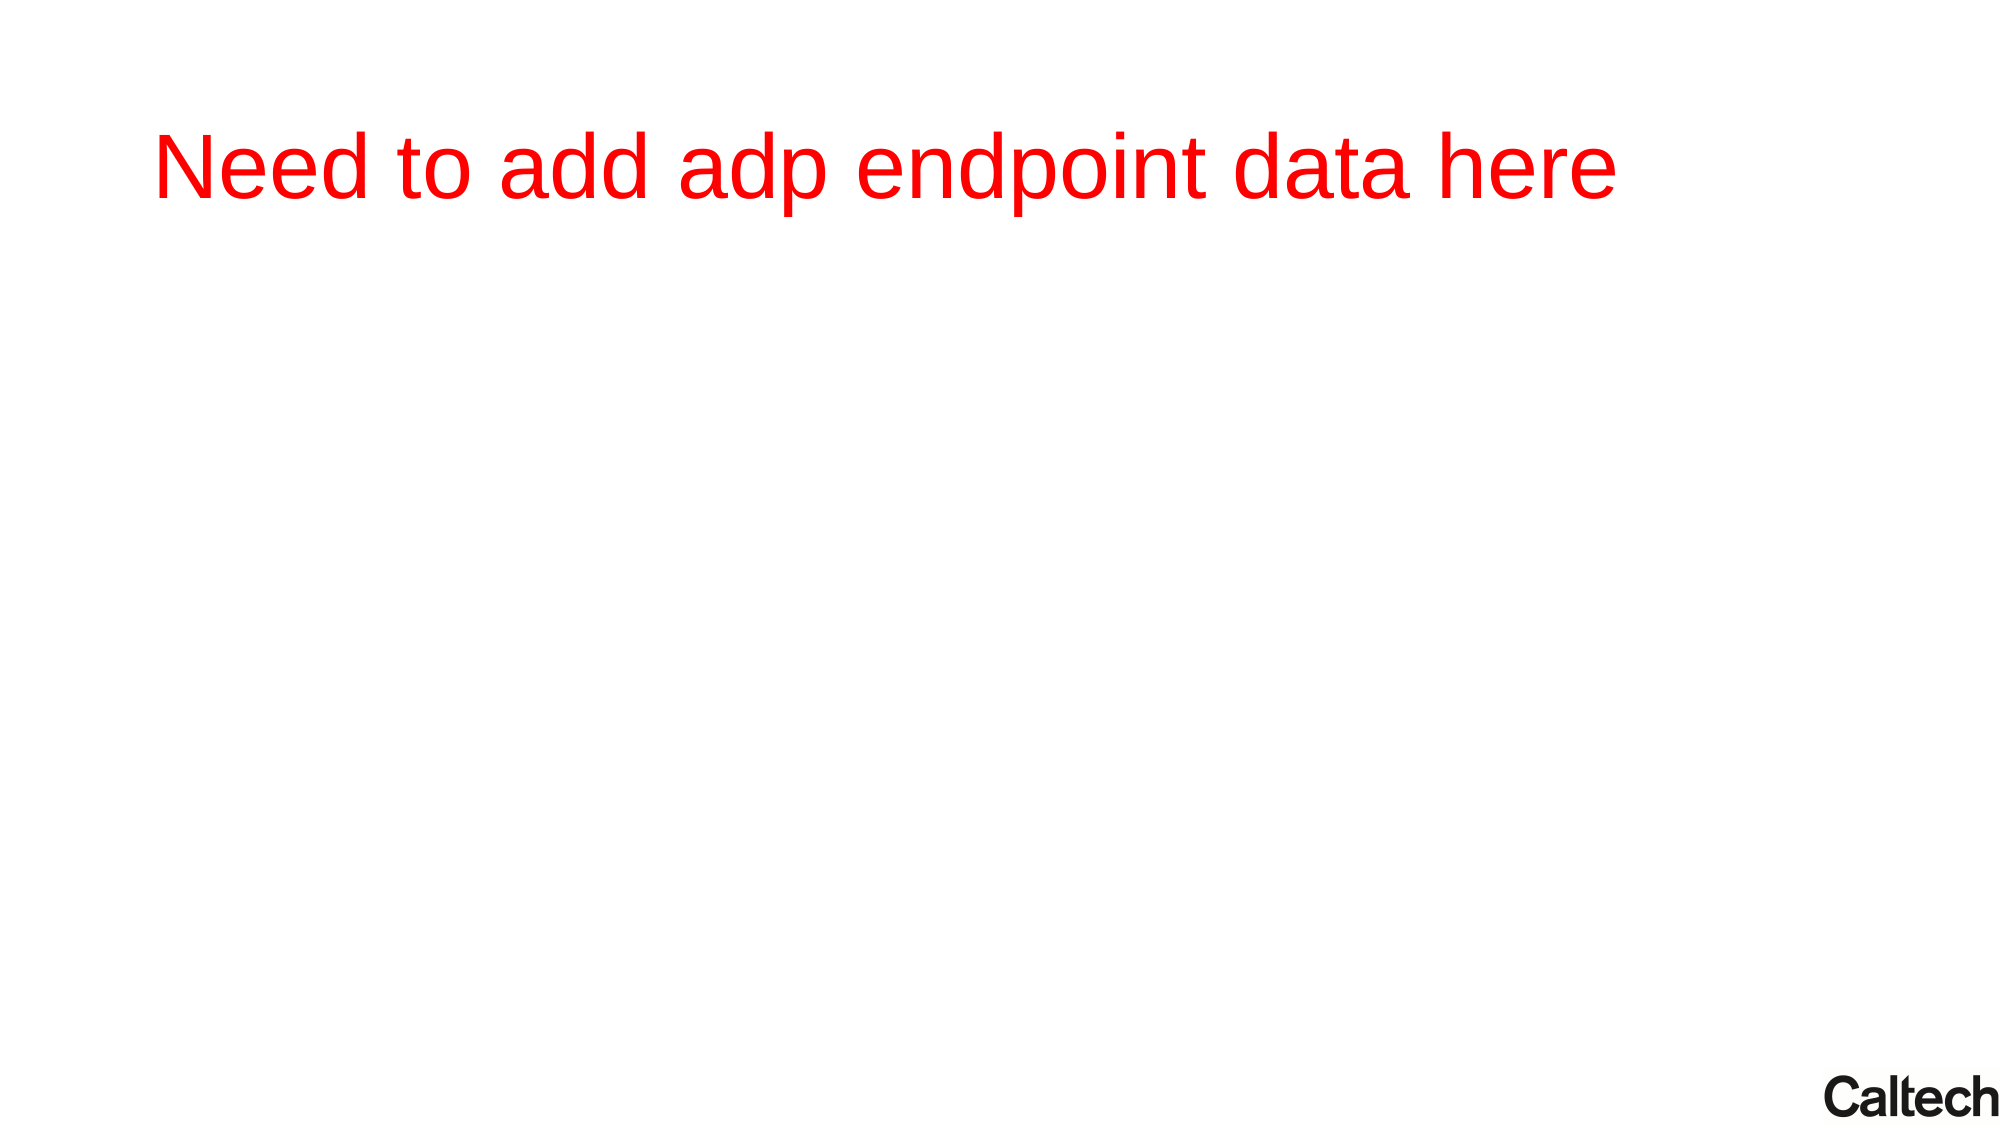

# Need to add adp endpoint data here